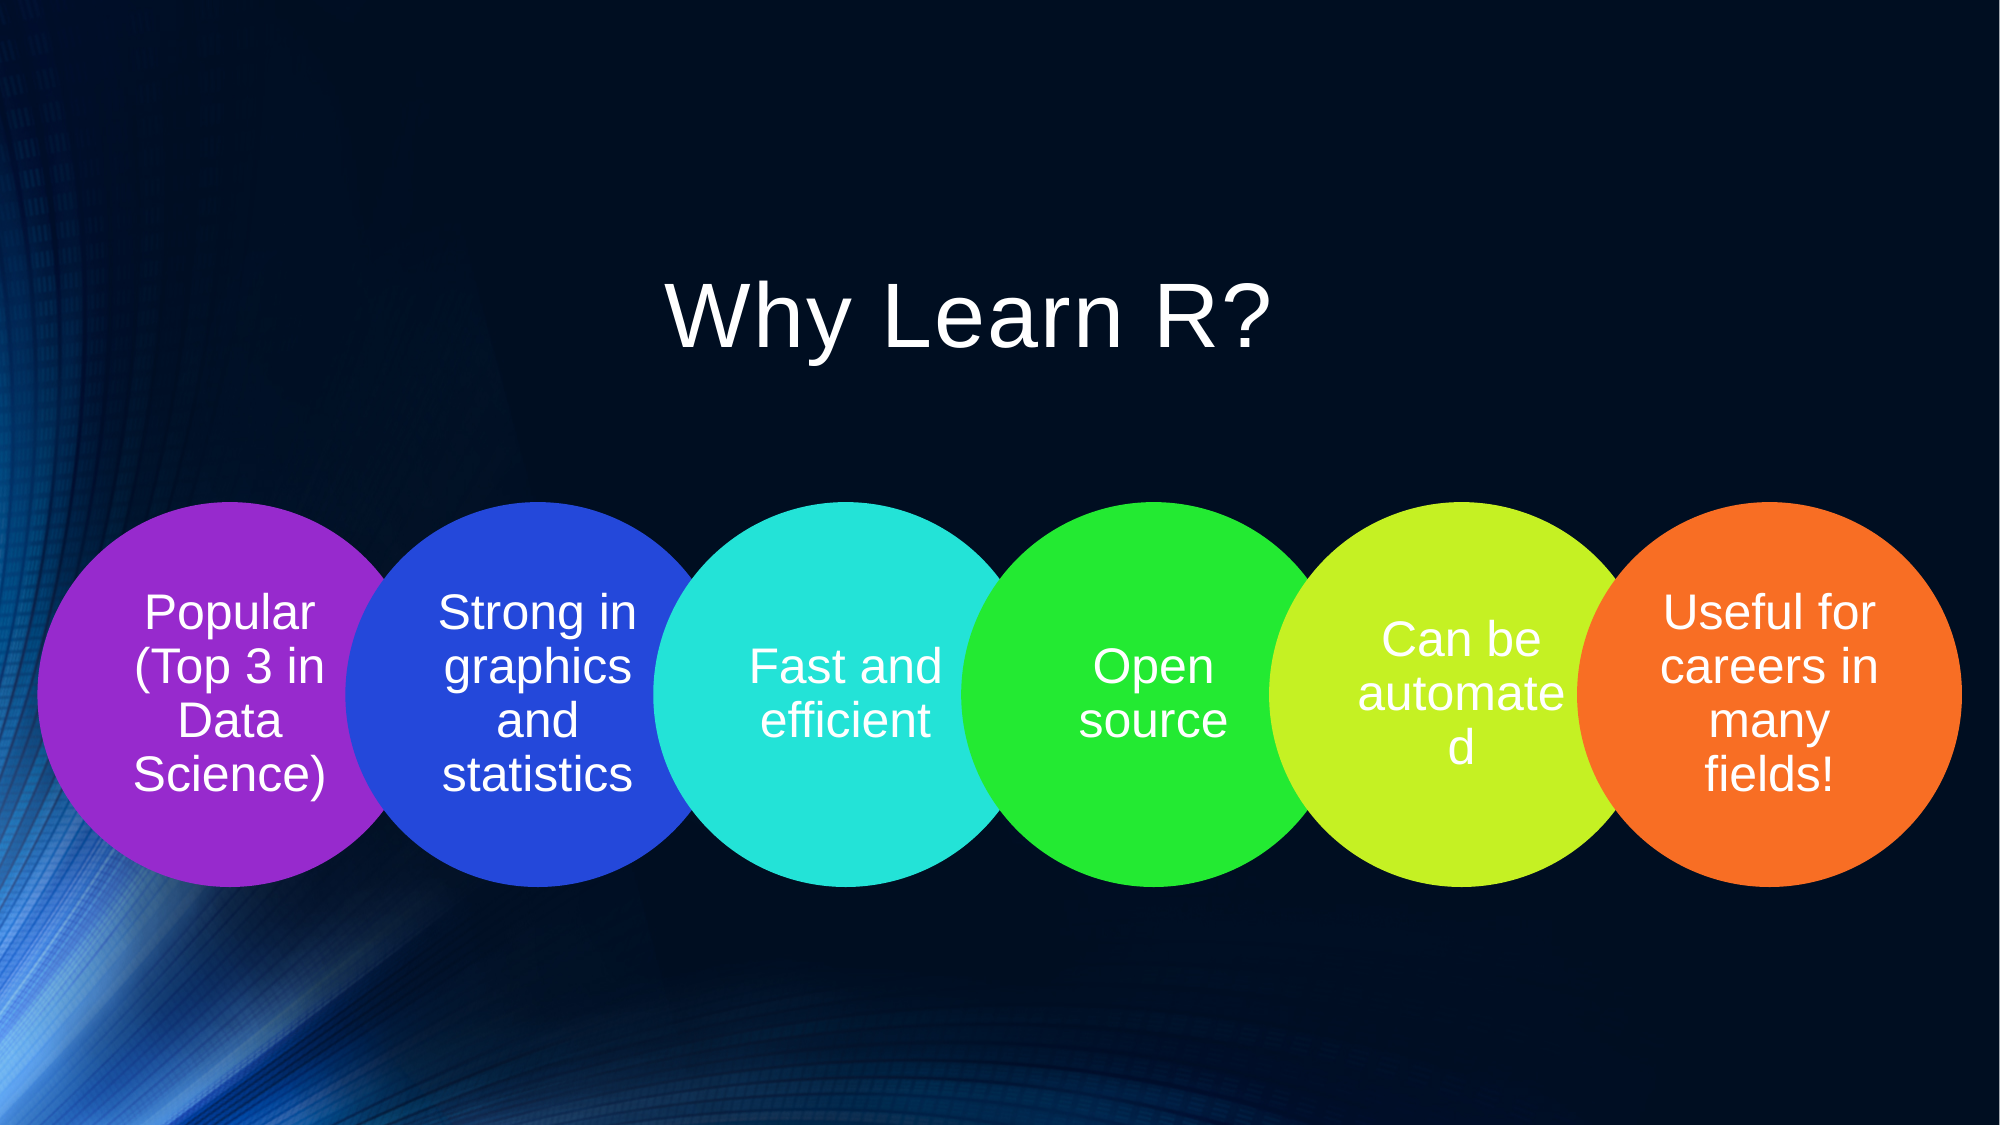

# Why Learn R?
Popular (Top 3 in Data Science)
Strong in graphics and statistics
Fast and efficient
Open source
Can be automated
Useful for careers in many fields!